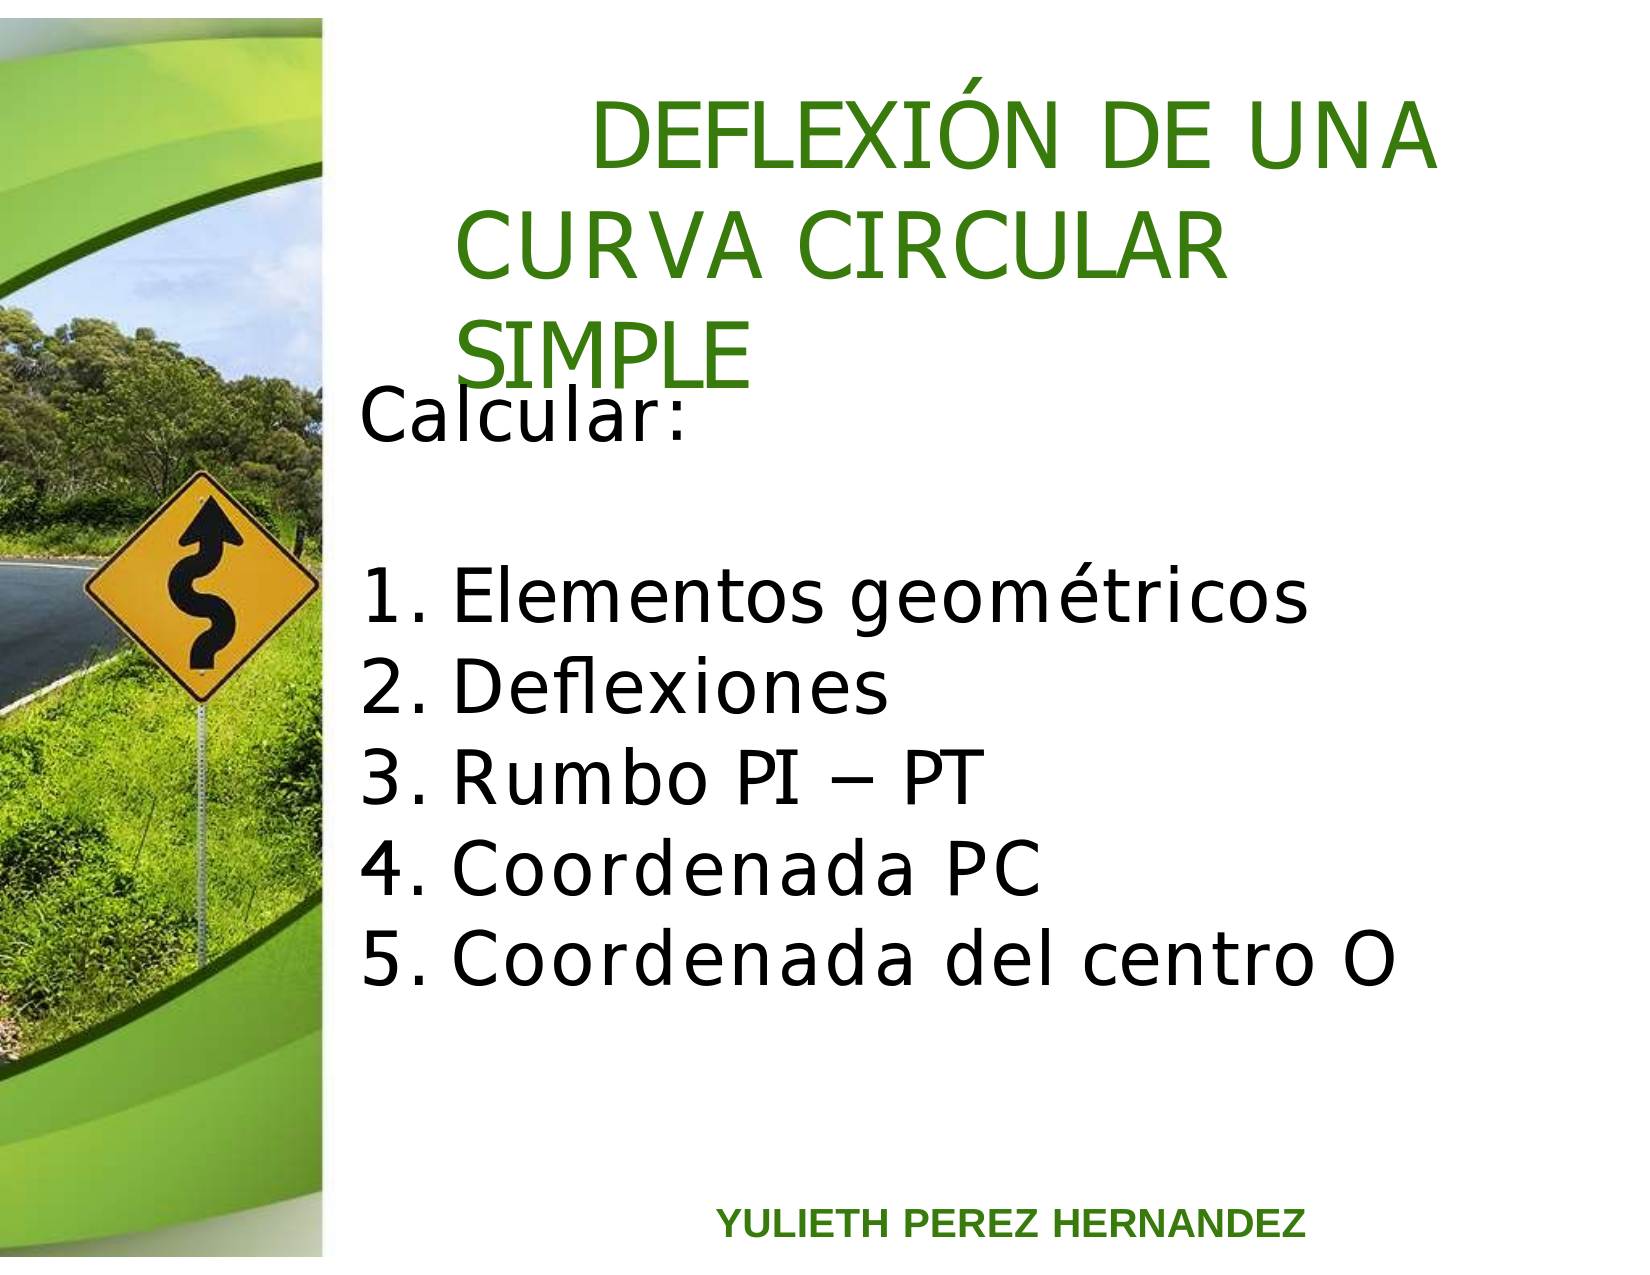

# DEFLEXIÓN DE UNA CURVA CIRCULAR SIMPLE
Calcular:

Elementos geométricos
Deflexiones
Rumbo PI – PT
Coordenada PC
Coordenada del centro O
YULIETH PEREZ HERNANDEZ